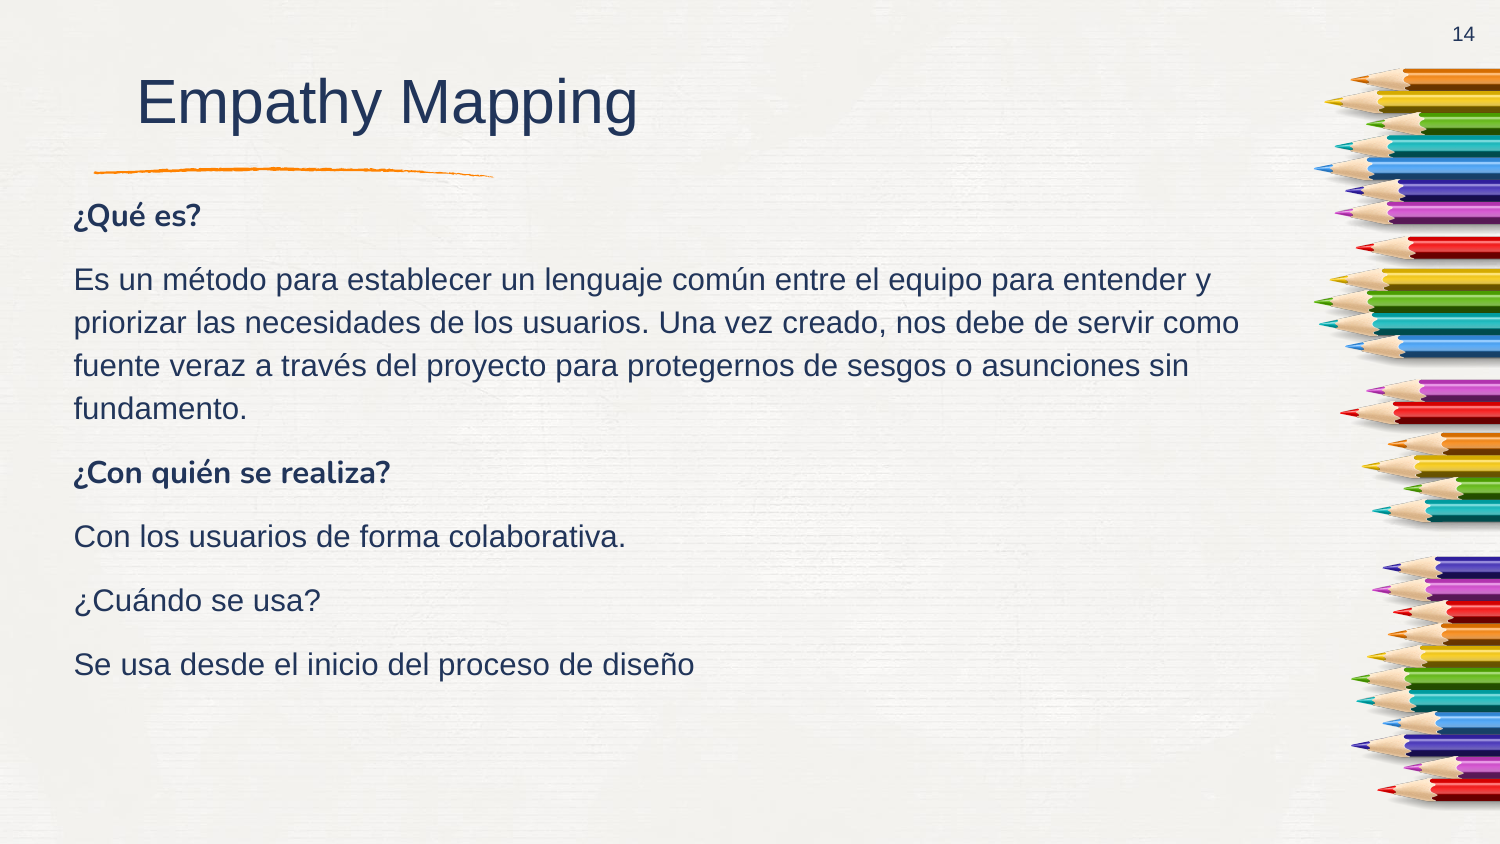

14
# Empathy Mapping
¿Qué es?
Es un método para establecer un lenguaje común entre el equipo para entender y priorizar las necesidades de los usuarios. Una vez creado, nos debe de servir como fuente veraz a través del proyecto para protegernos de sesgos o asunciones sin fundamento.
¿Con quién se realiza?
Con los usuarios de forma colaborativa.
¿Cuándo se usa?
Se usa desde el inicio del proceso de diseño